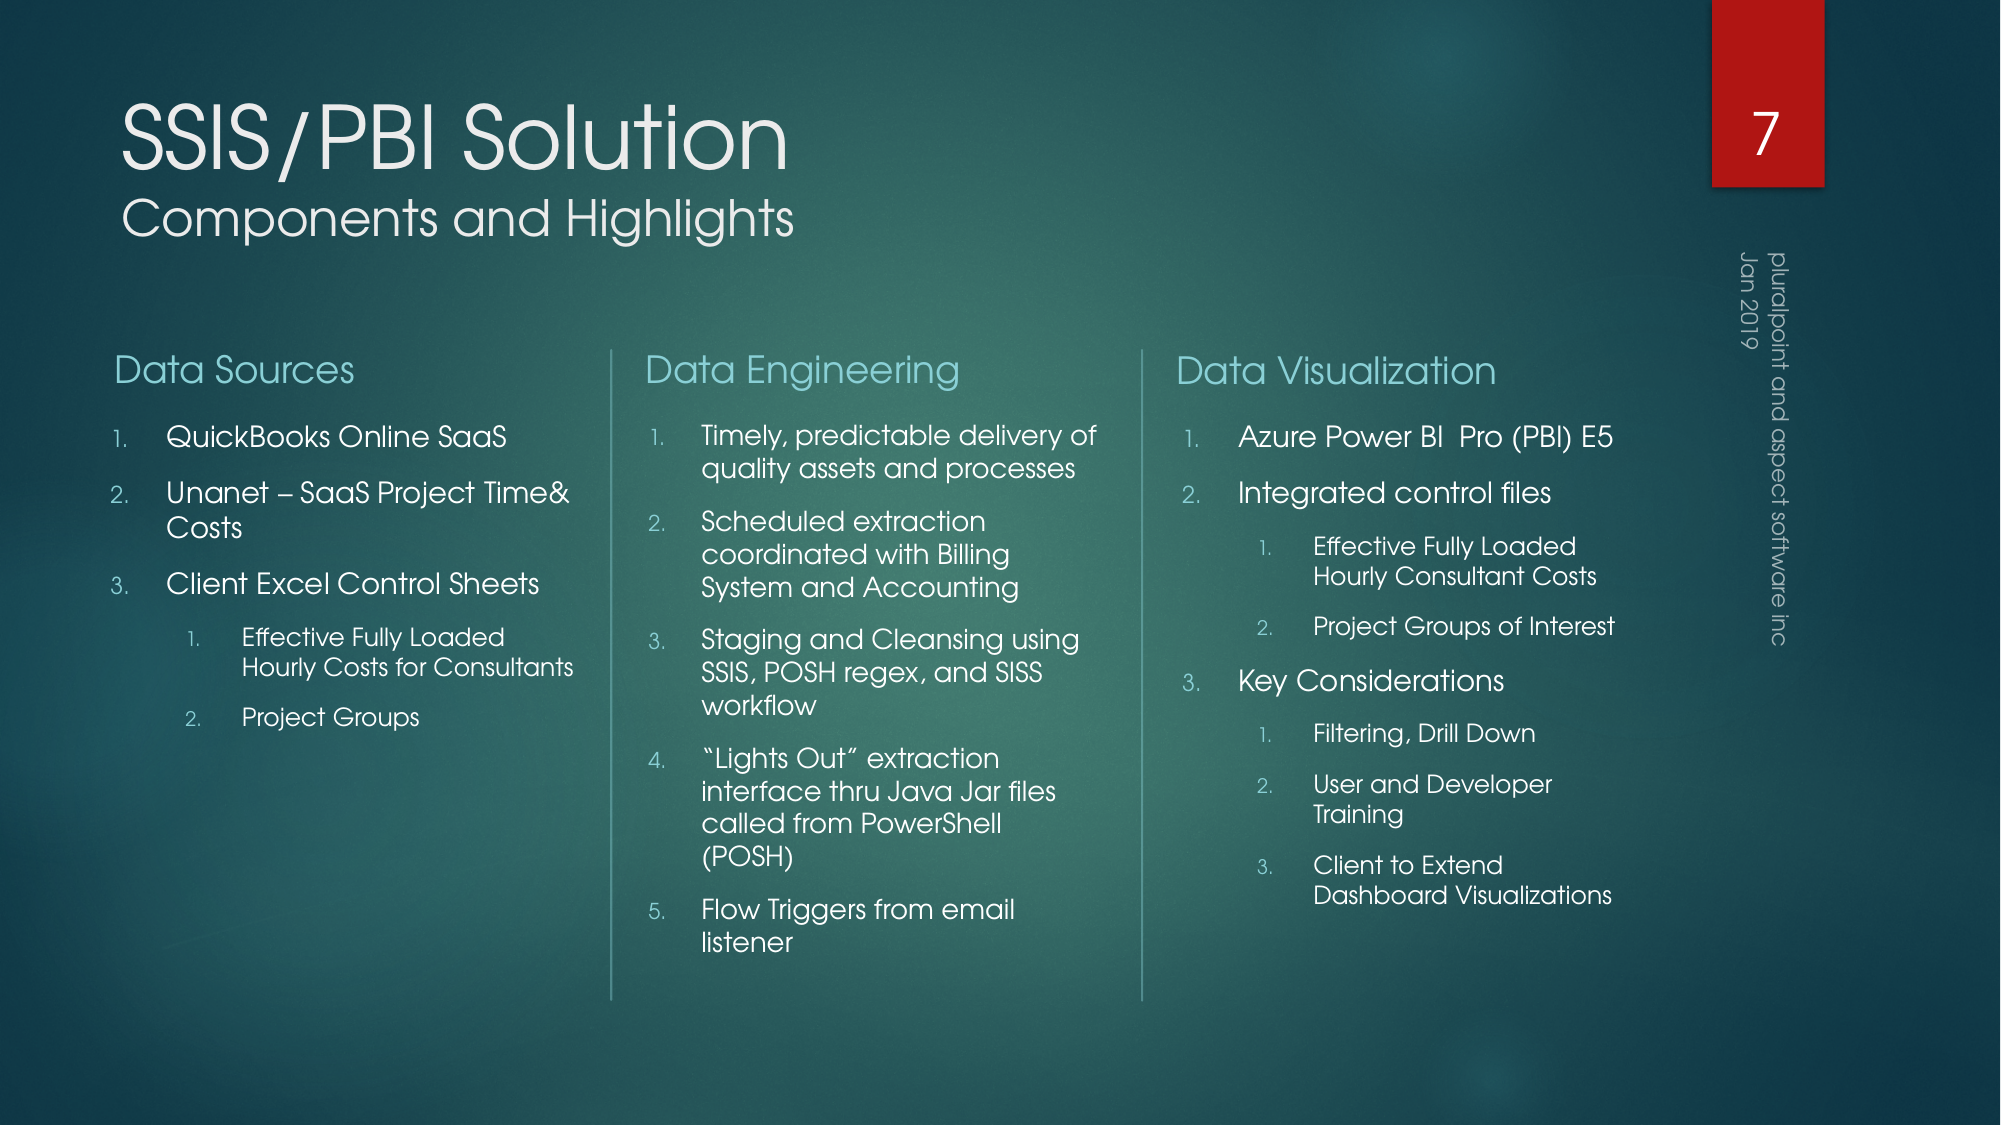

7
# SSIS/PBI Solution Components and Highlights
Jan 2019
Data Sources
Data Engineering
Data Visualization
QuickBooks Online SaaS
Unanet – SaaS Project Time& Costs
Client Excel Control Sheets
Effective Fully Loaded Hourly Costs for Consultants
Project Groups
Timely, predictable delivery of quality assets and processes
Scheduled extraction coordinated with Billing System and Accounting
Staging and Cleansing using SSIS, POSH regex, and SISS workflow
“Lights Out” extraction interface thru Java Jar files called from PowerShell (POSH)
Flow Triggers from email listener
Azure Power BI  Pro (PBI) E5
Integrated control files
Effective Fully Loaded Hourly Consultant Costs
Project Groups of Interest
Key Considerations
Filtering, Drill Down
User and Developer Training
Client to Extend Dashboard Visualizations

pluralpoint and aspect software inc